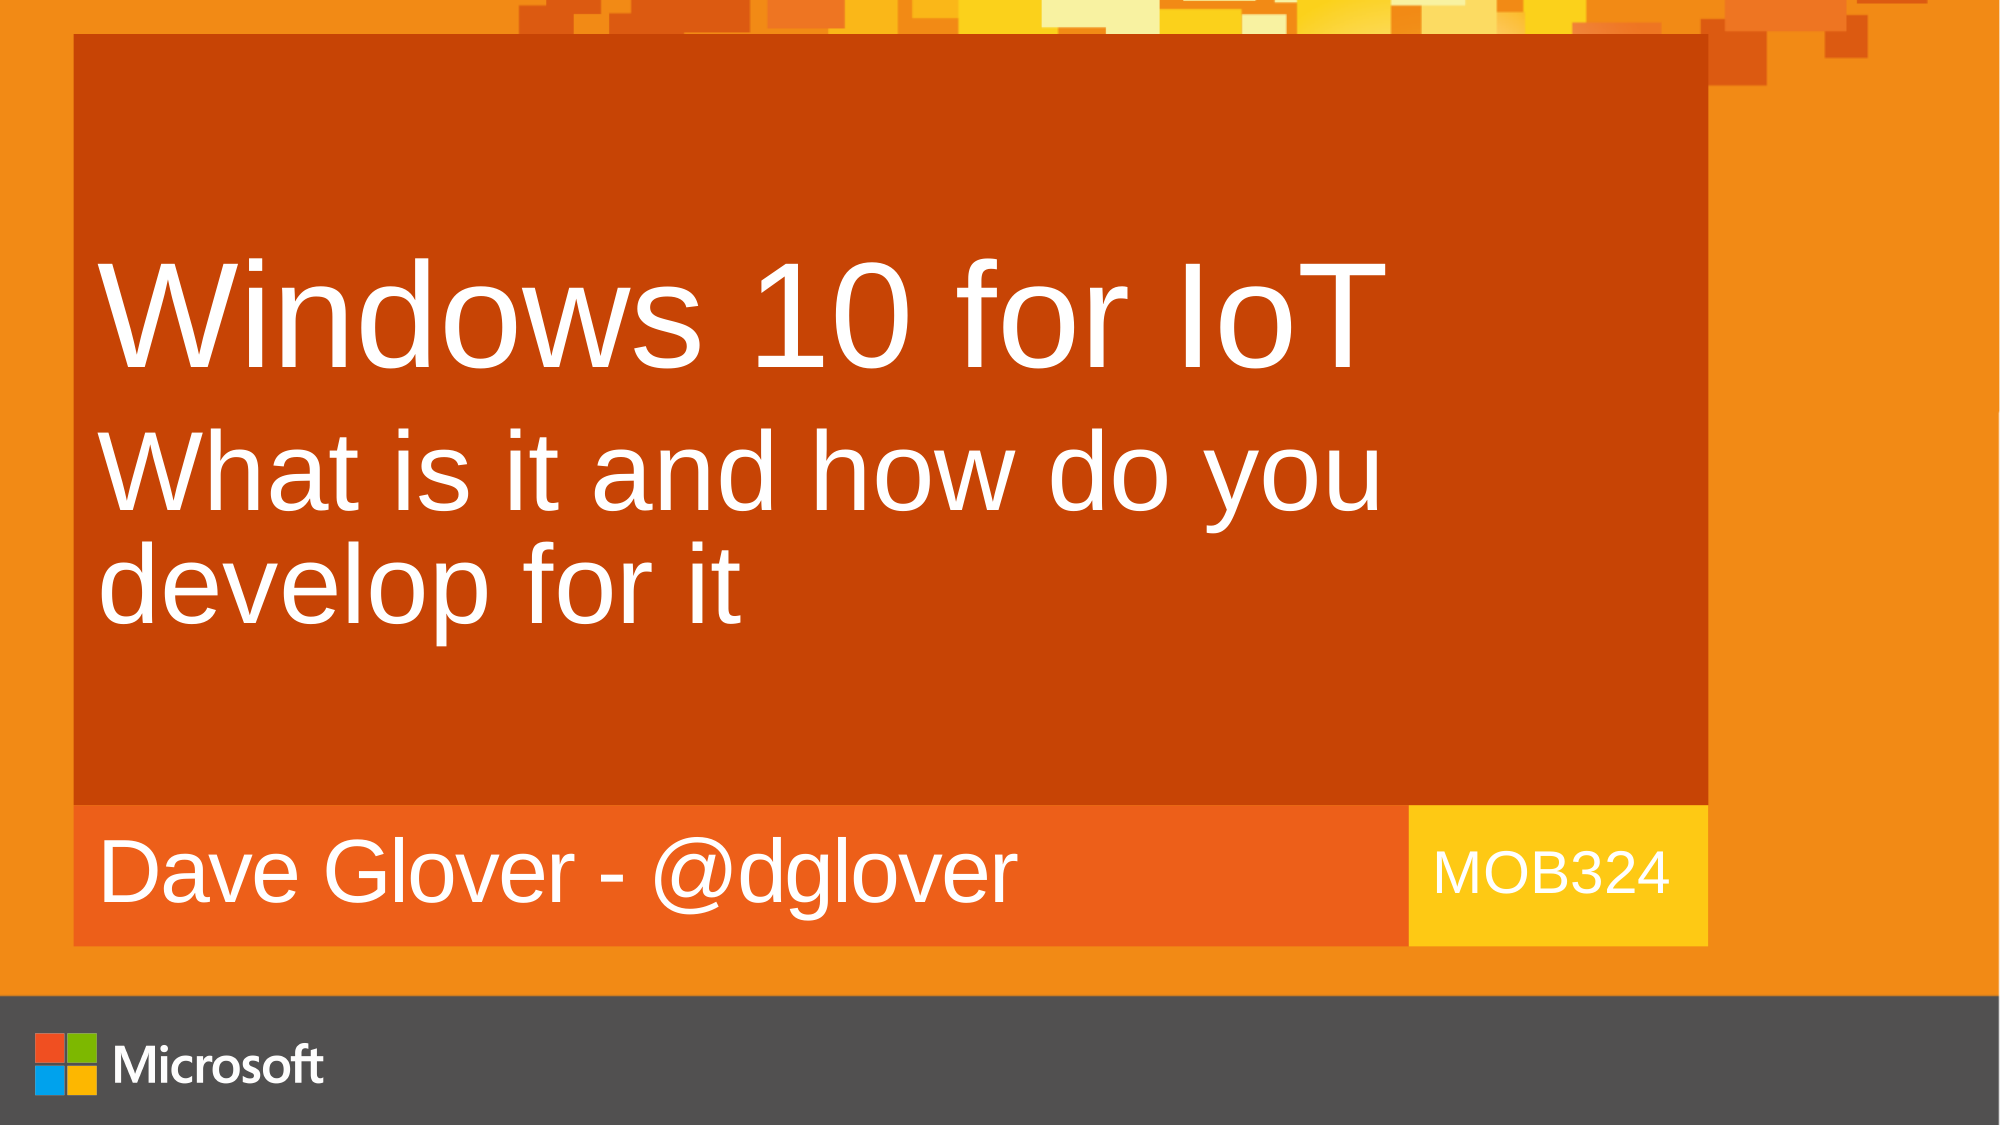

Windows 10 for IoT
What is it and how do you develop for it
# Dave Glover - @dglover
MOB324